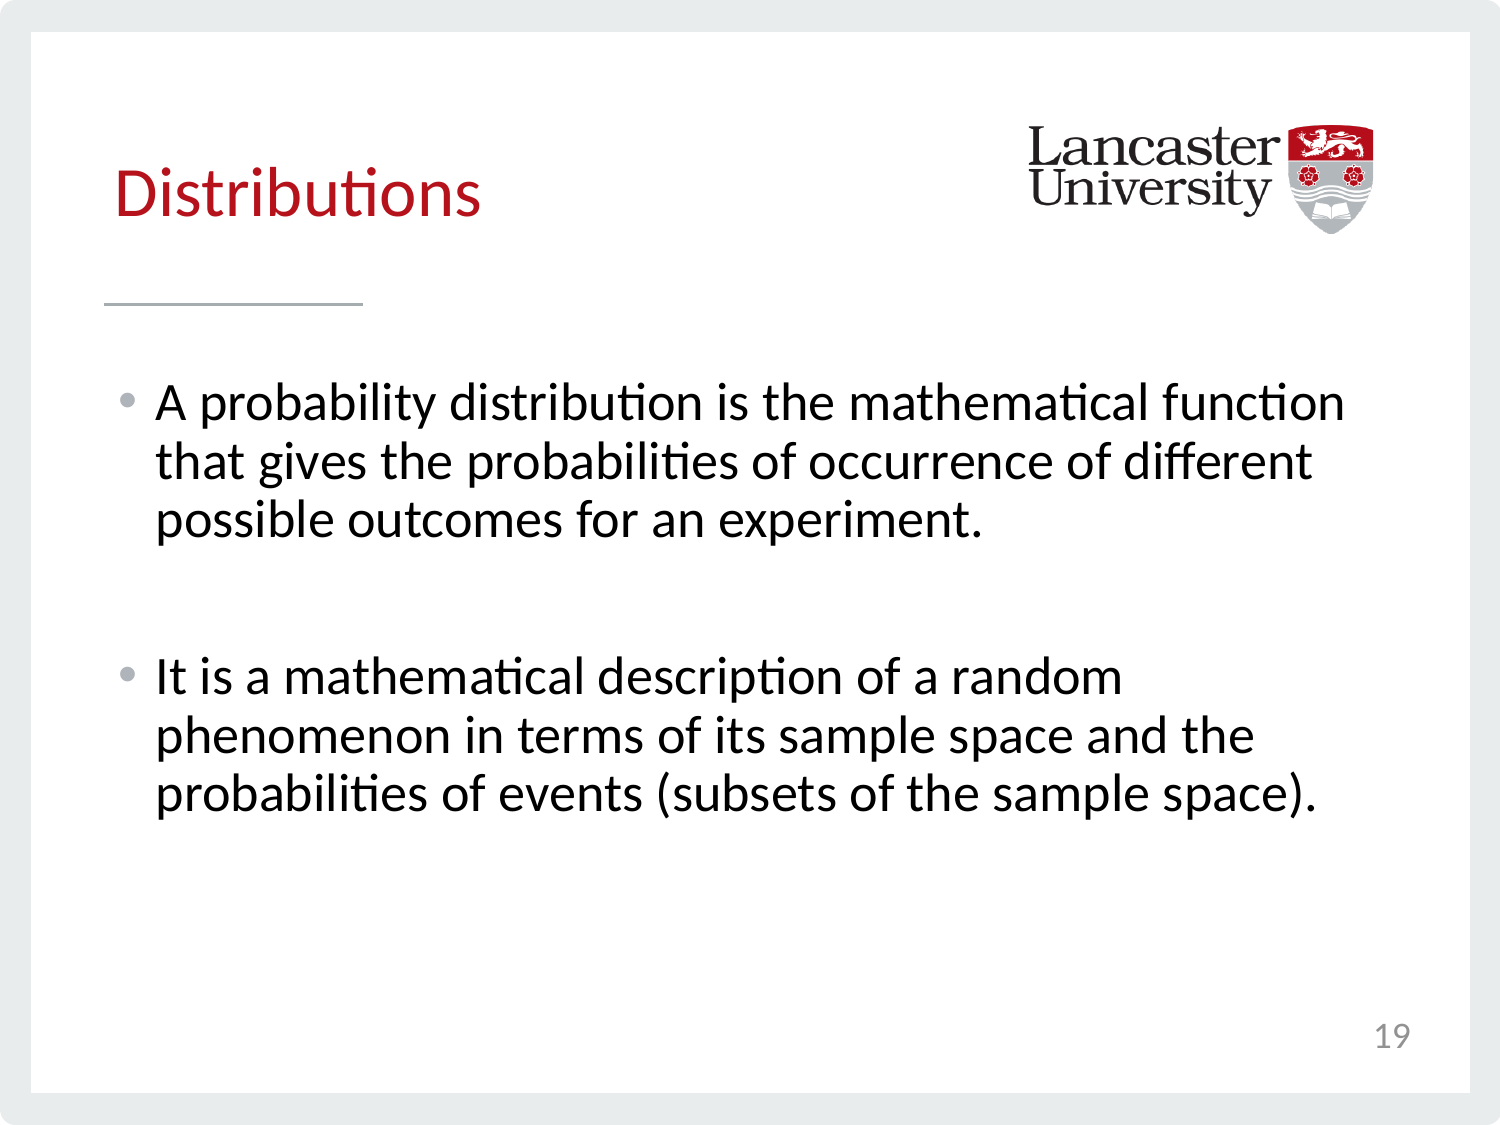

# Distributions
A probability distribution is the mathematical function that gives the probabilities of occurrence of different possible outcomes for an experiment.

It is a mathematical description of a random phenomenon in terms of its sample space and the probabilities of events (subsets of the sample space).

19